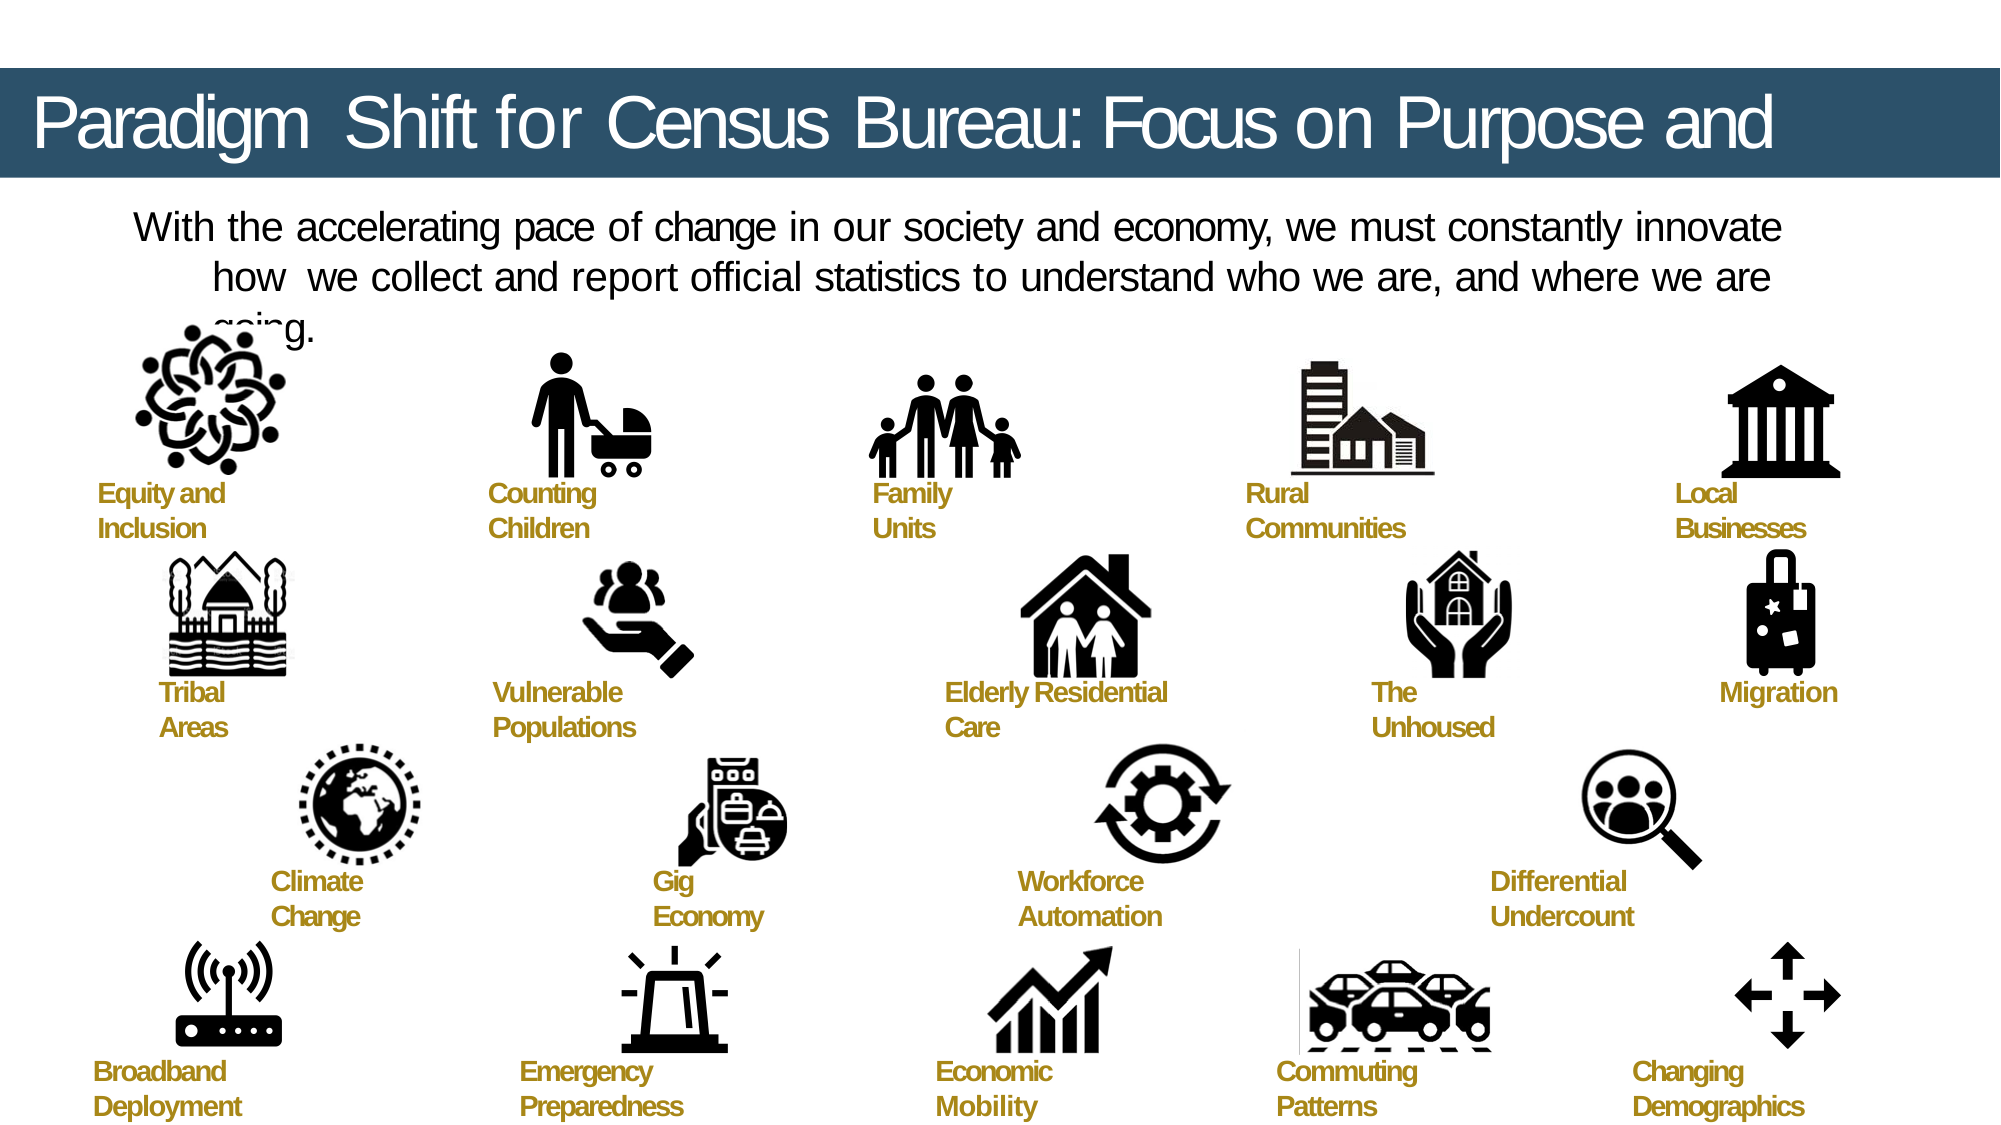

# Paradigm  Shift for Census Bureau:	Focus on Purpose and Use
With the accelerating pace of change in our society and economy, we must constantly innovate how  we collect and report official statistics to understand who we are, and where we are going.

Equity and Inclusion
Counting Children
Family Units
Rural Communities
Local Businesses

Tribal Areas
Vulnerable Populations
Elderly Residential Care
The Unhoused
Migration

Climate Change
Gig Economy
Workforce Automation
Differential Undercount

Broadband Deployment
Emergency Preparedness
Economic Mobility
Commuting Patterns
Changing Demographics